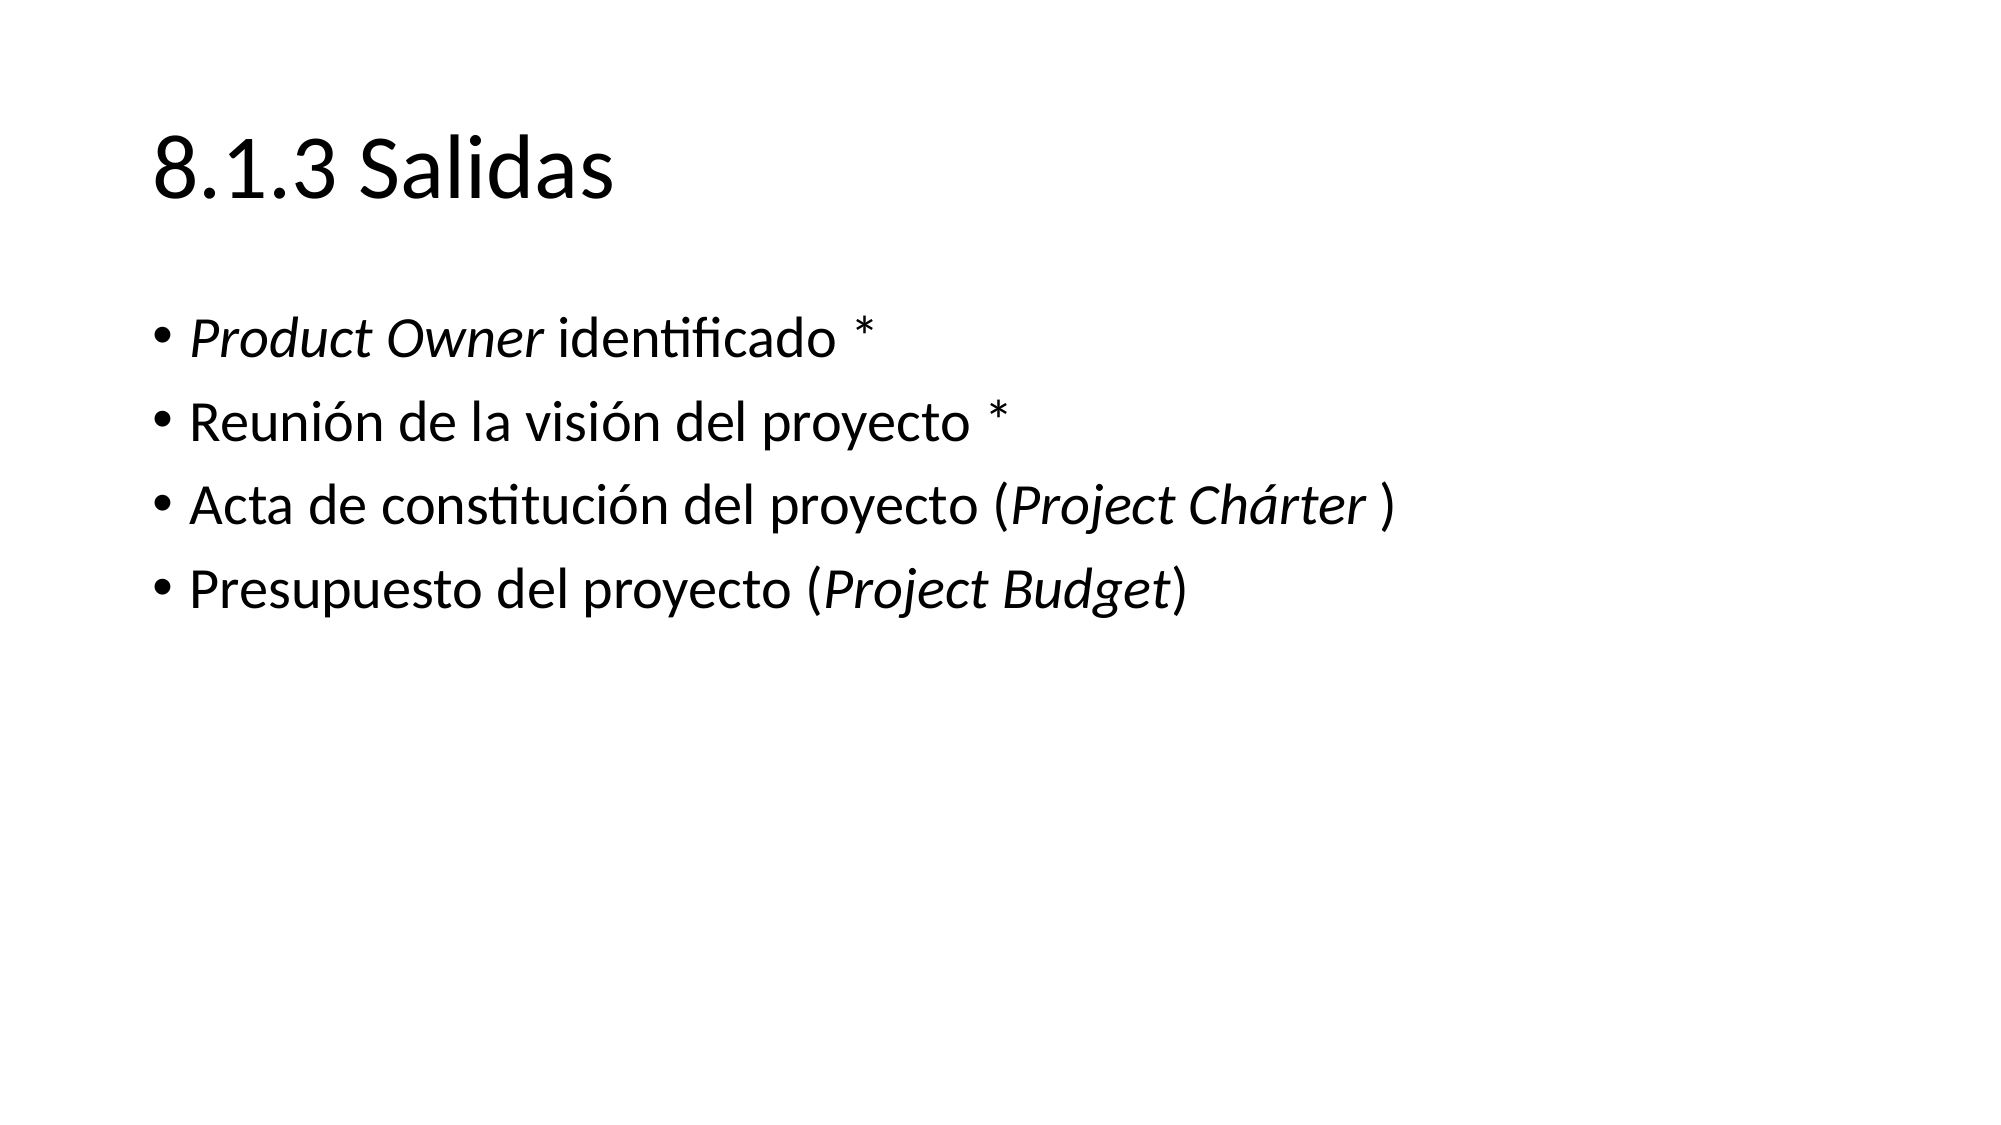

# 8.1.3 Salidas
Product Owner identificado *
Reunión de la visión del proyecto *
Acta de constitución del proyecto (Project Chárter )
Presupuesto del proyecto (Project Budget)